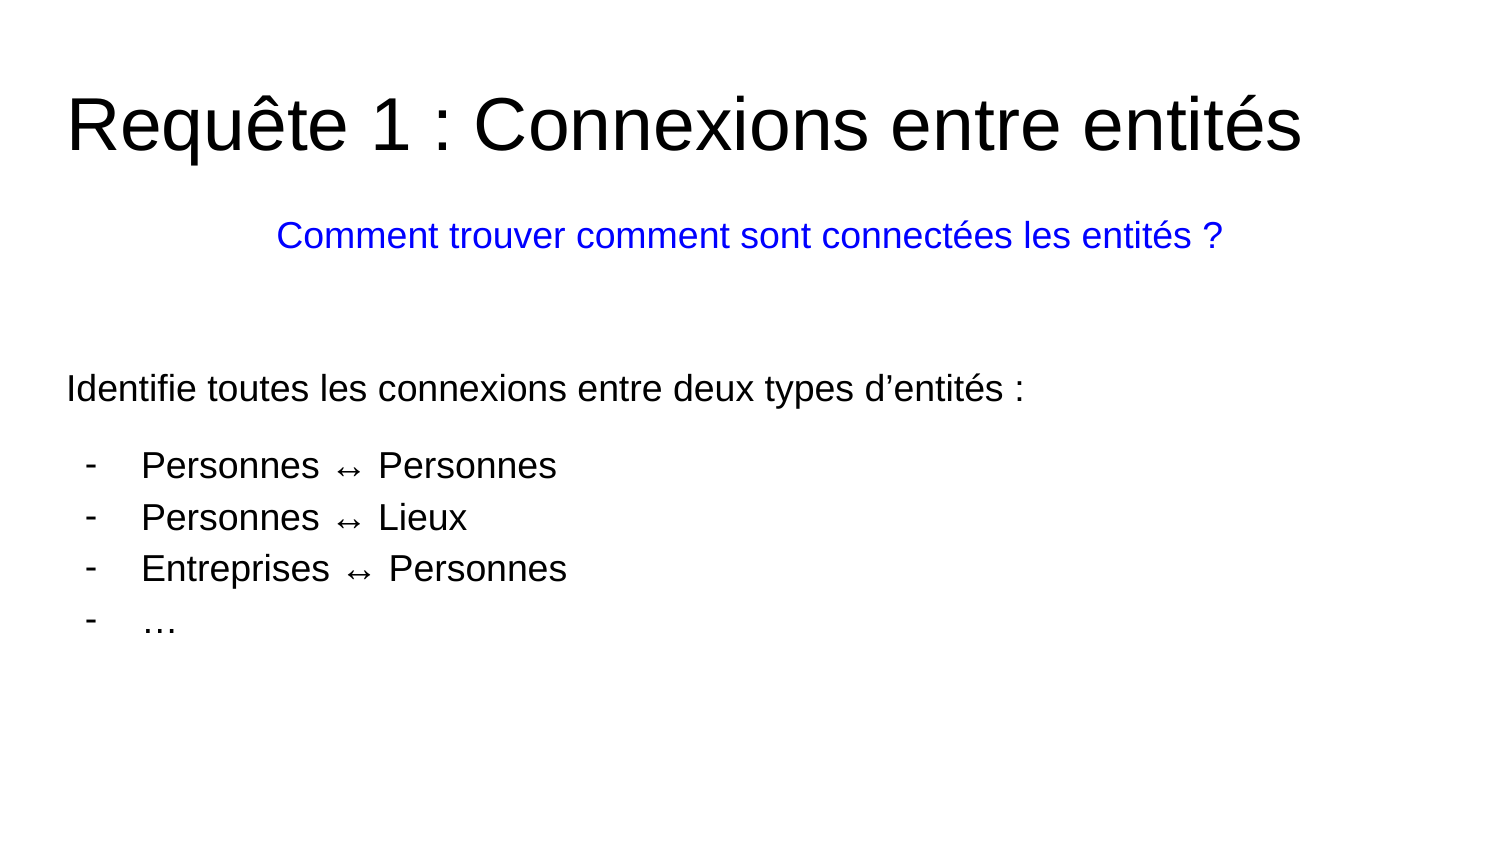

# Requête 1 : Connexions entre entités
Comment trouver comment sont connectées les entités ?

Identifie toutes les connexions entre deux types d’entités :
Personnes ↔ Personnes
Personnes ↔ Lieux
Entreprises ↔ Personnes
…